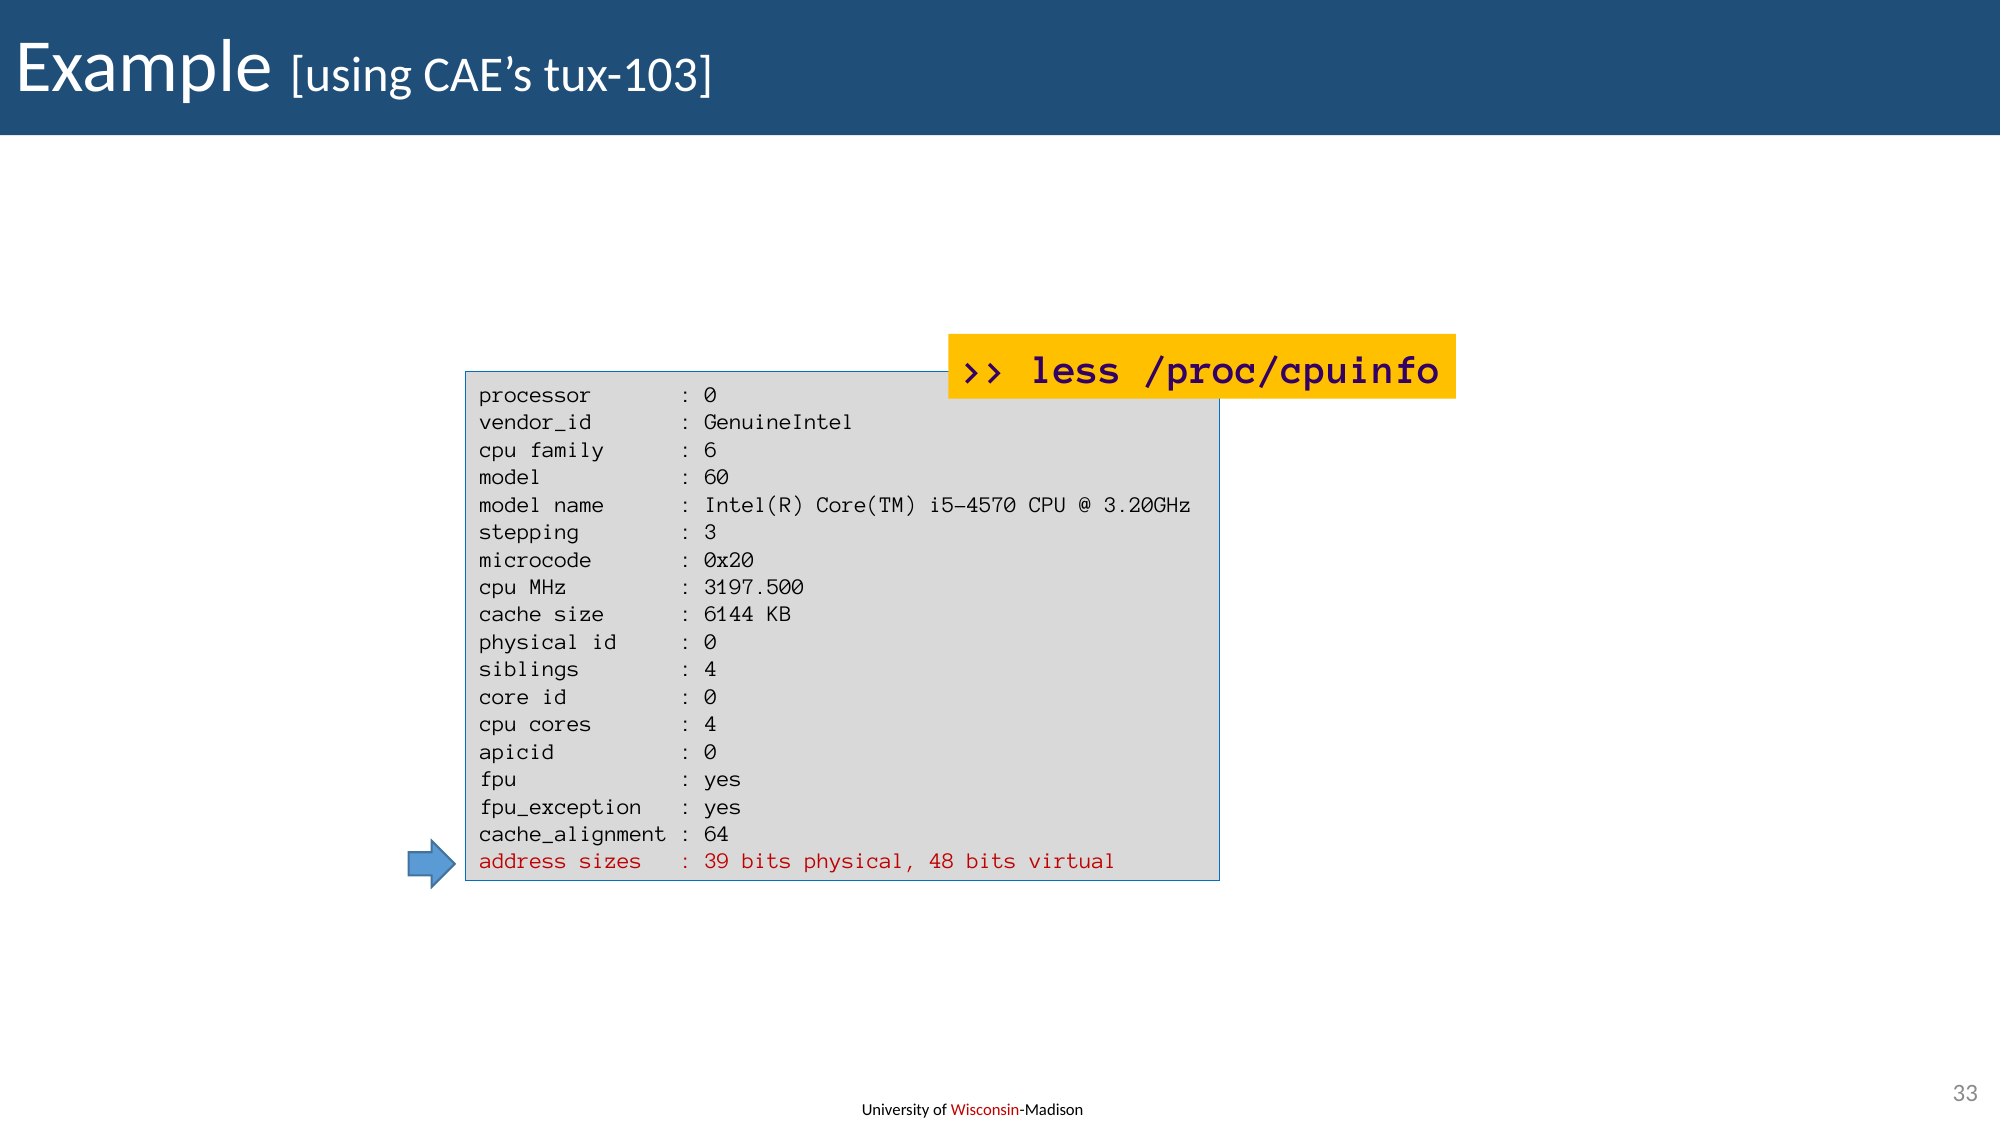

# Example [using CAE’s tux-103]
>> less /proc/cpuinfo
processor       : 0
vendor_id       : GenuineIntel
cpu family      : 6
model           : 60
model name      : Intel(R) Core(TM) i5-4570 CPU @ 3.20GHz
stepping        : 3
microcode       : 0x20
cpu MHz         : 3197.500
cache size      : 6144 KB
physical id     : 0
siblings        : 4
core id         : 0
cpu cores       : 4
apicid          : 0
fpu             : yes
fpu_exception   : yes
cache_alignment : 64
address sizes   : 39 bits physical, 48 bits virtual

33